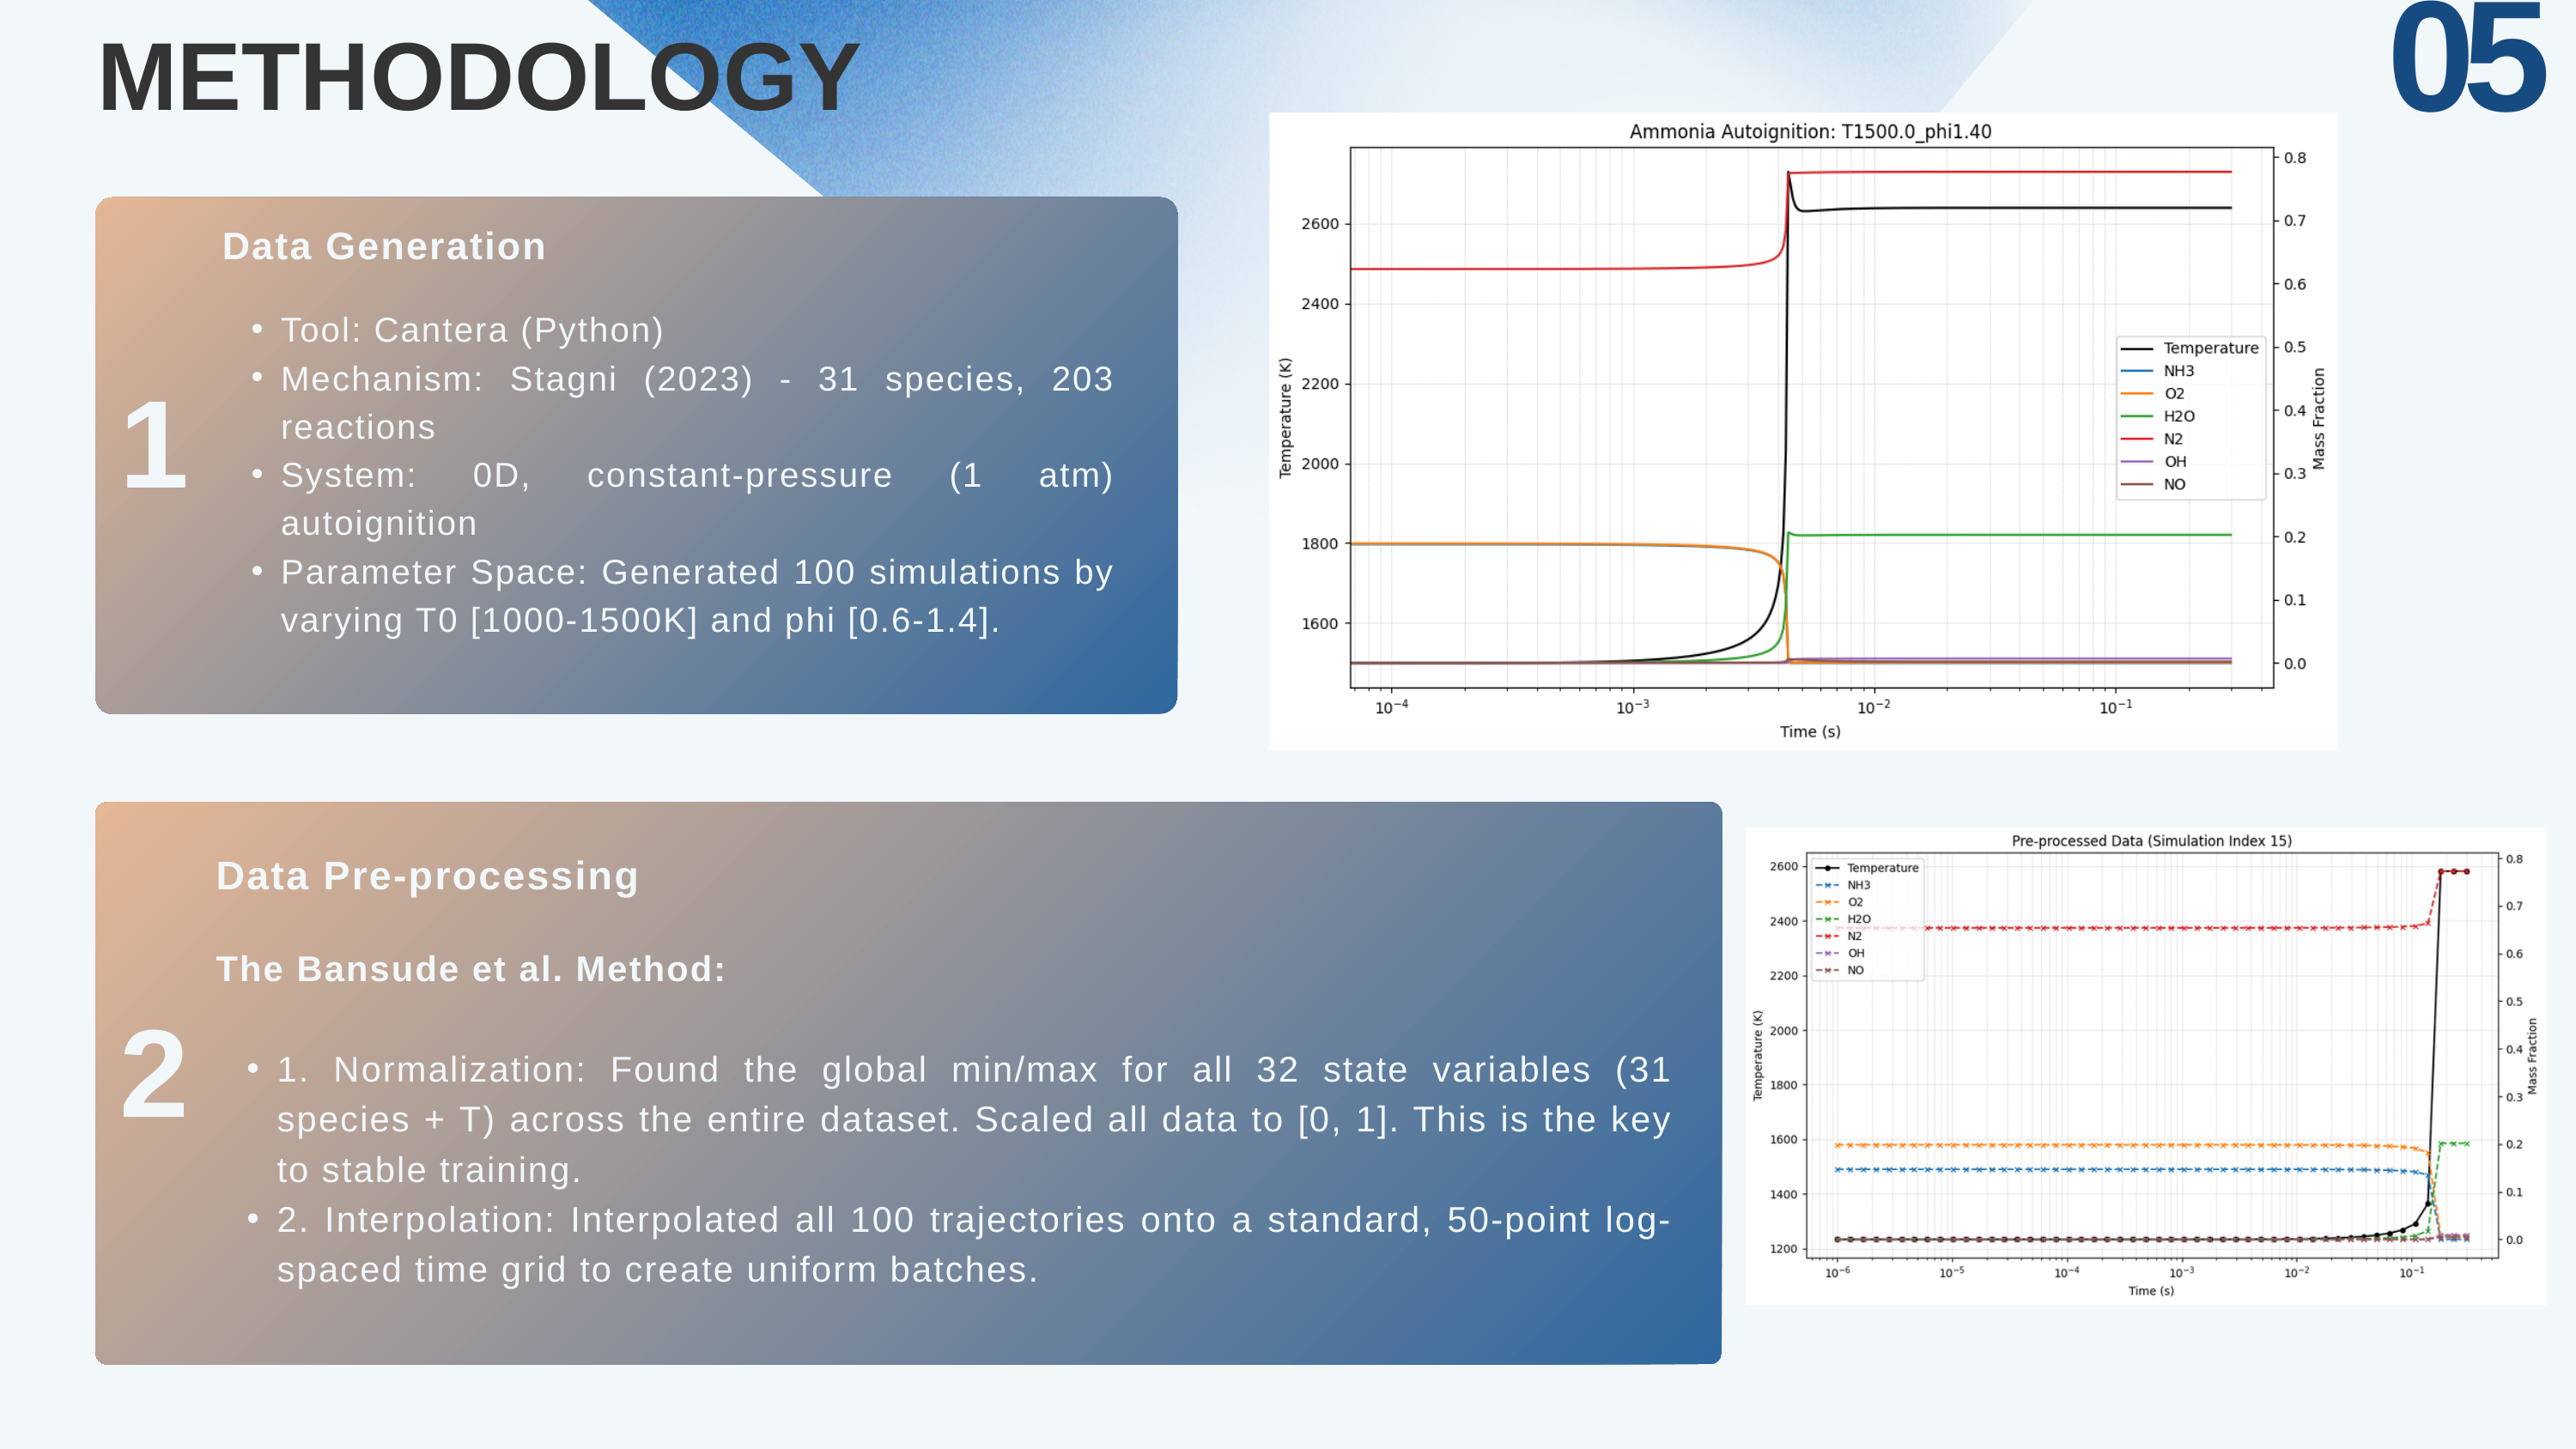

05
METHODOLOGY

Data Generation

Tool: Cantera (Python)
Mechanism: Stagni (2023) - 31 species, 203 reactions
System: 0D, constant-pressure (1 atm) autoignition
Parameter Space: Generated 100 simulations by varying T0 [1000-1500K] and phi [0.6-1.4].

1

Data Pre-processing

The Bansude et al. Method:

1. Normalization: Found the global min/max for all 32 state variables (31 species + T) across the entire dataset. Scaled all data to [0, 1]. This is the key to stable training.
2. Interpolation: Interpolated all 100 trajectories onto a standard, 50-point log-spaced time grid to create uniform batches.

B
2
Studio Shodwe